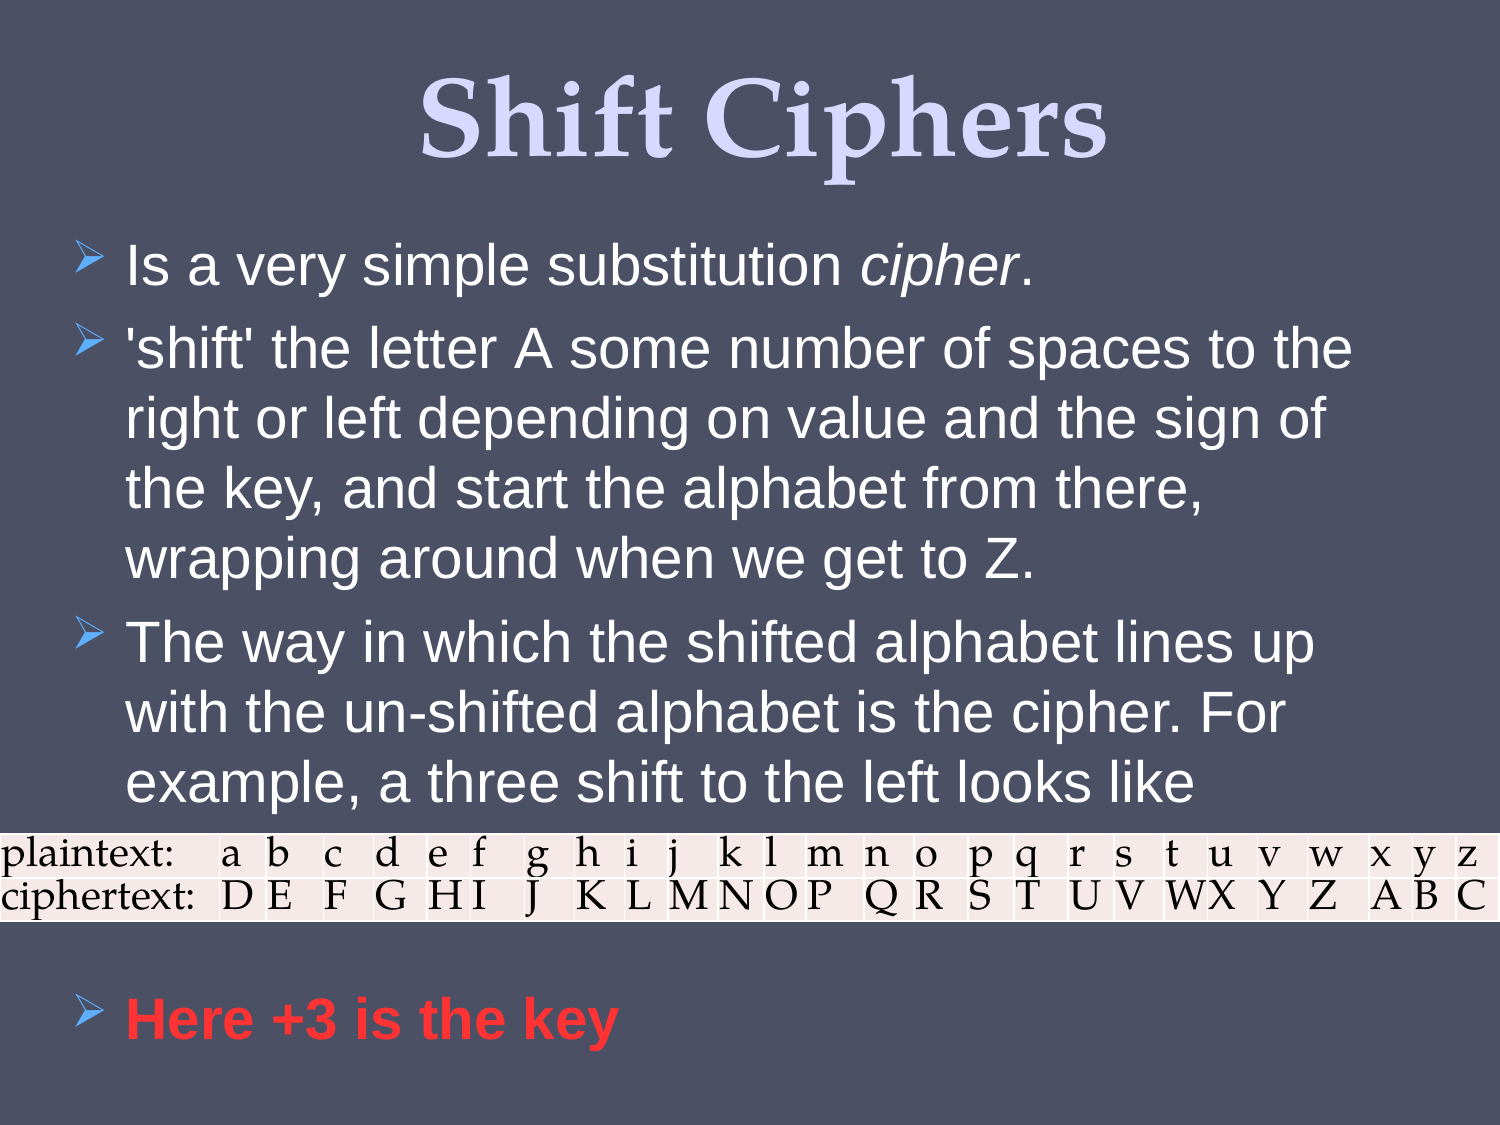

# Shift Ciphers
Is a very simple substitution cipher.
'shift' the letter A some number of spaces to the right or left depending on value and the sign of the key, and start the alphabet from there, wrapping around when we get to Z.
The way in which the shifted alphabet lines up with the un-shifted alphabet is the cipher. For example, a three shift to the left looks like

Here +3 is the key
| plaintext: | a | b | c | d | e | f | g | h | i | j | k | l | m | n | o | p | q | r | s | t | u | v | w | x | y | z |
| --- | --- | --- | --- | --- | --- | --- | --- | --- | --- | --- | --- | --- | --- | --- | --- | --- | --- | --- | --- | --- | --- | --- | --- | --- | --- | --- |
| ciphertext: | D | E | F | G | H | I | J | K | L | M | N | O | P | Q | R | S | T | U | V | W | X | Y | Z | A | B | C |